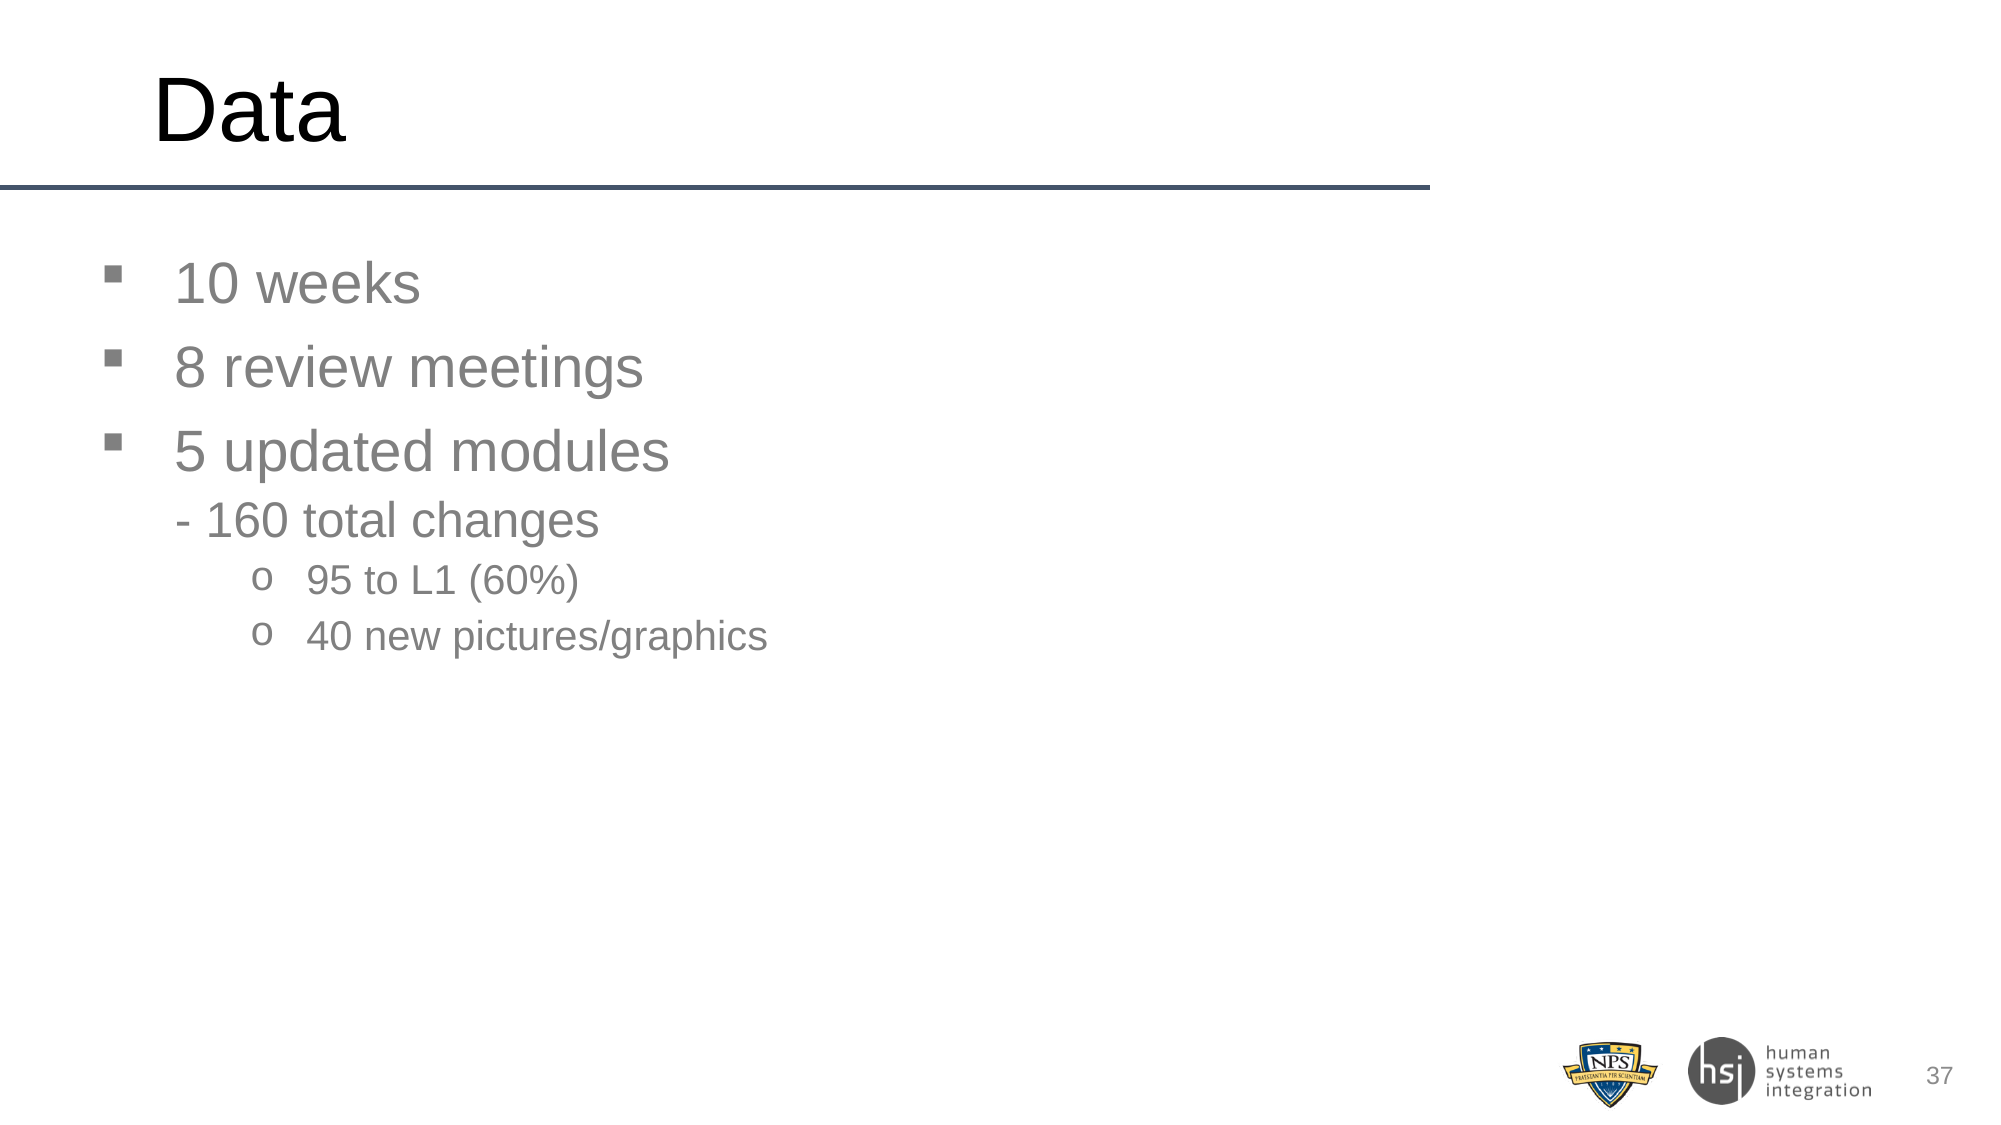

# Data
10 weeks
8 review meetings
5 updated modules
- 160 total changes
95 to L1 (60%)
40 new pictures/graphics

37